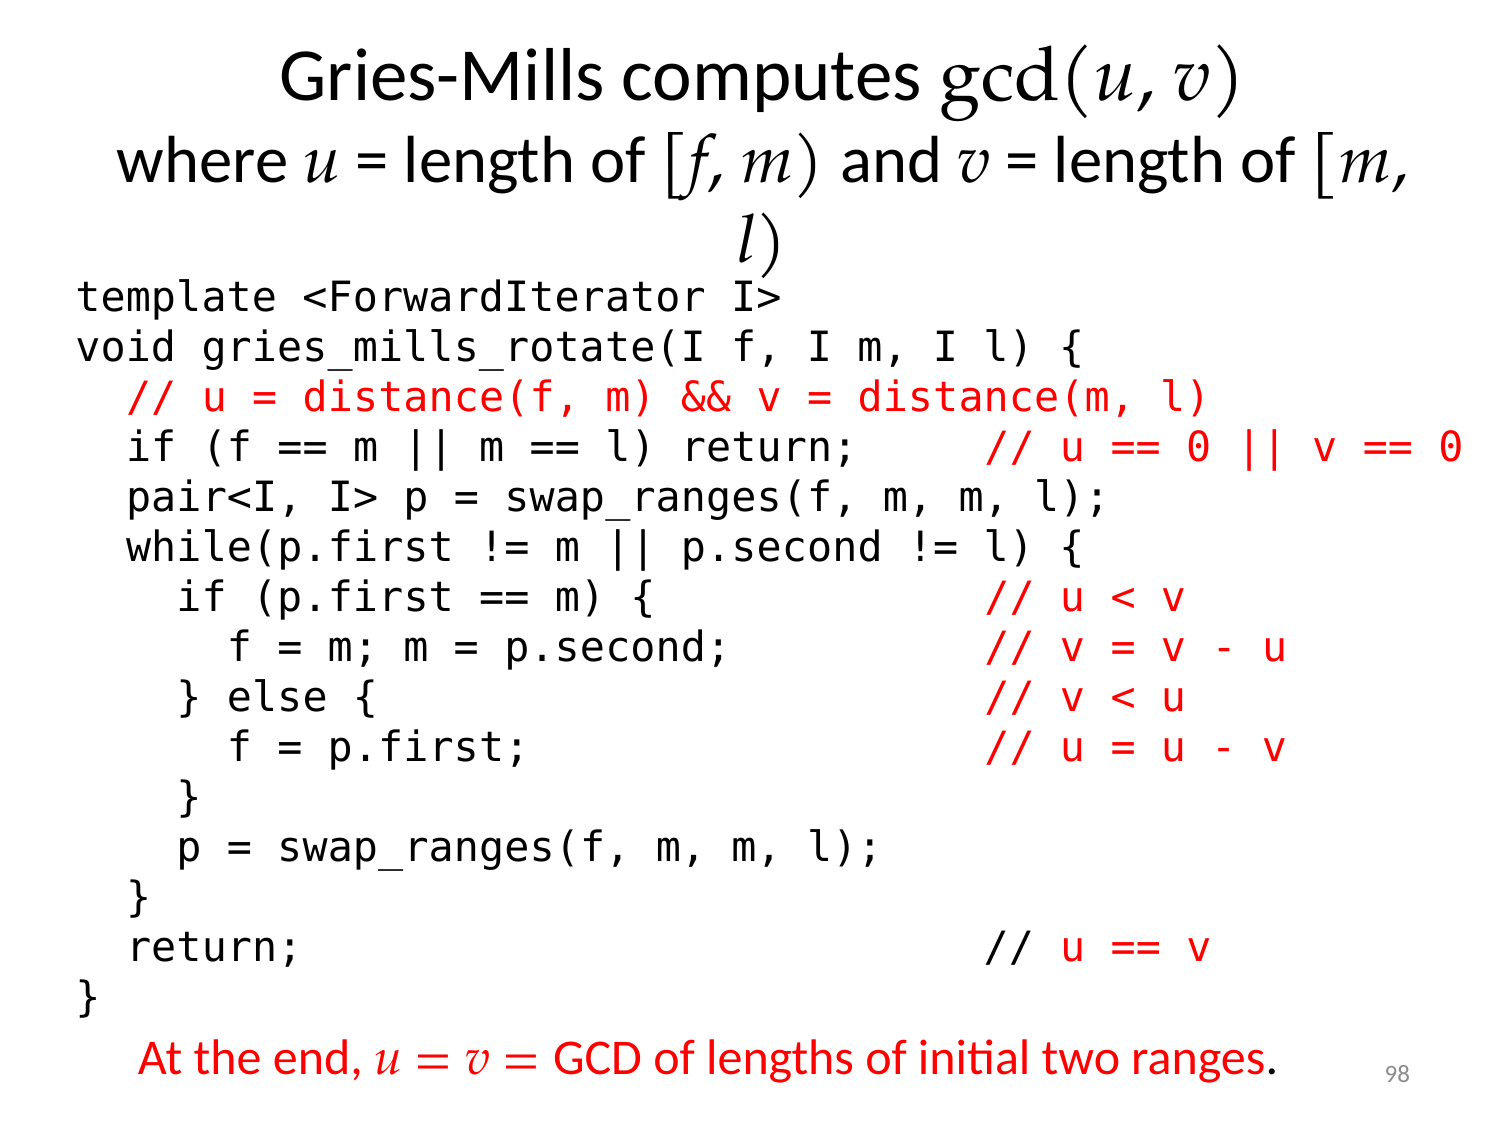

#
Gries-Mills computes gcd(u, v)
where u = length of [f, m) and v = length of [m, l)
template <ForwardIterator I>
void gries_mills_rotate(I f, I m, I l) {
  // u = distance(f, m) && v = distance(m, l)
  if (f == m || m == l) return;     // u == 0 || v == 0
  pair<I, I> p = swap_ranges(f, m, m, l);
  while(p.first != m || p.second != l) {
    if (p.first == m) {             // u < v
      f = m; m = p.second;          // v = v - u
    } else {                        // v < u
      f = p.first;                  // u = u - v
    }
    p = swap_ranges(f, m, m, l);
  }
  return;                           // u == v
}

At the end, u = v = GCD of lengths of initial two ranges.

98